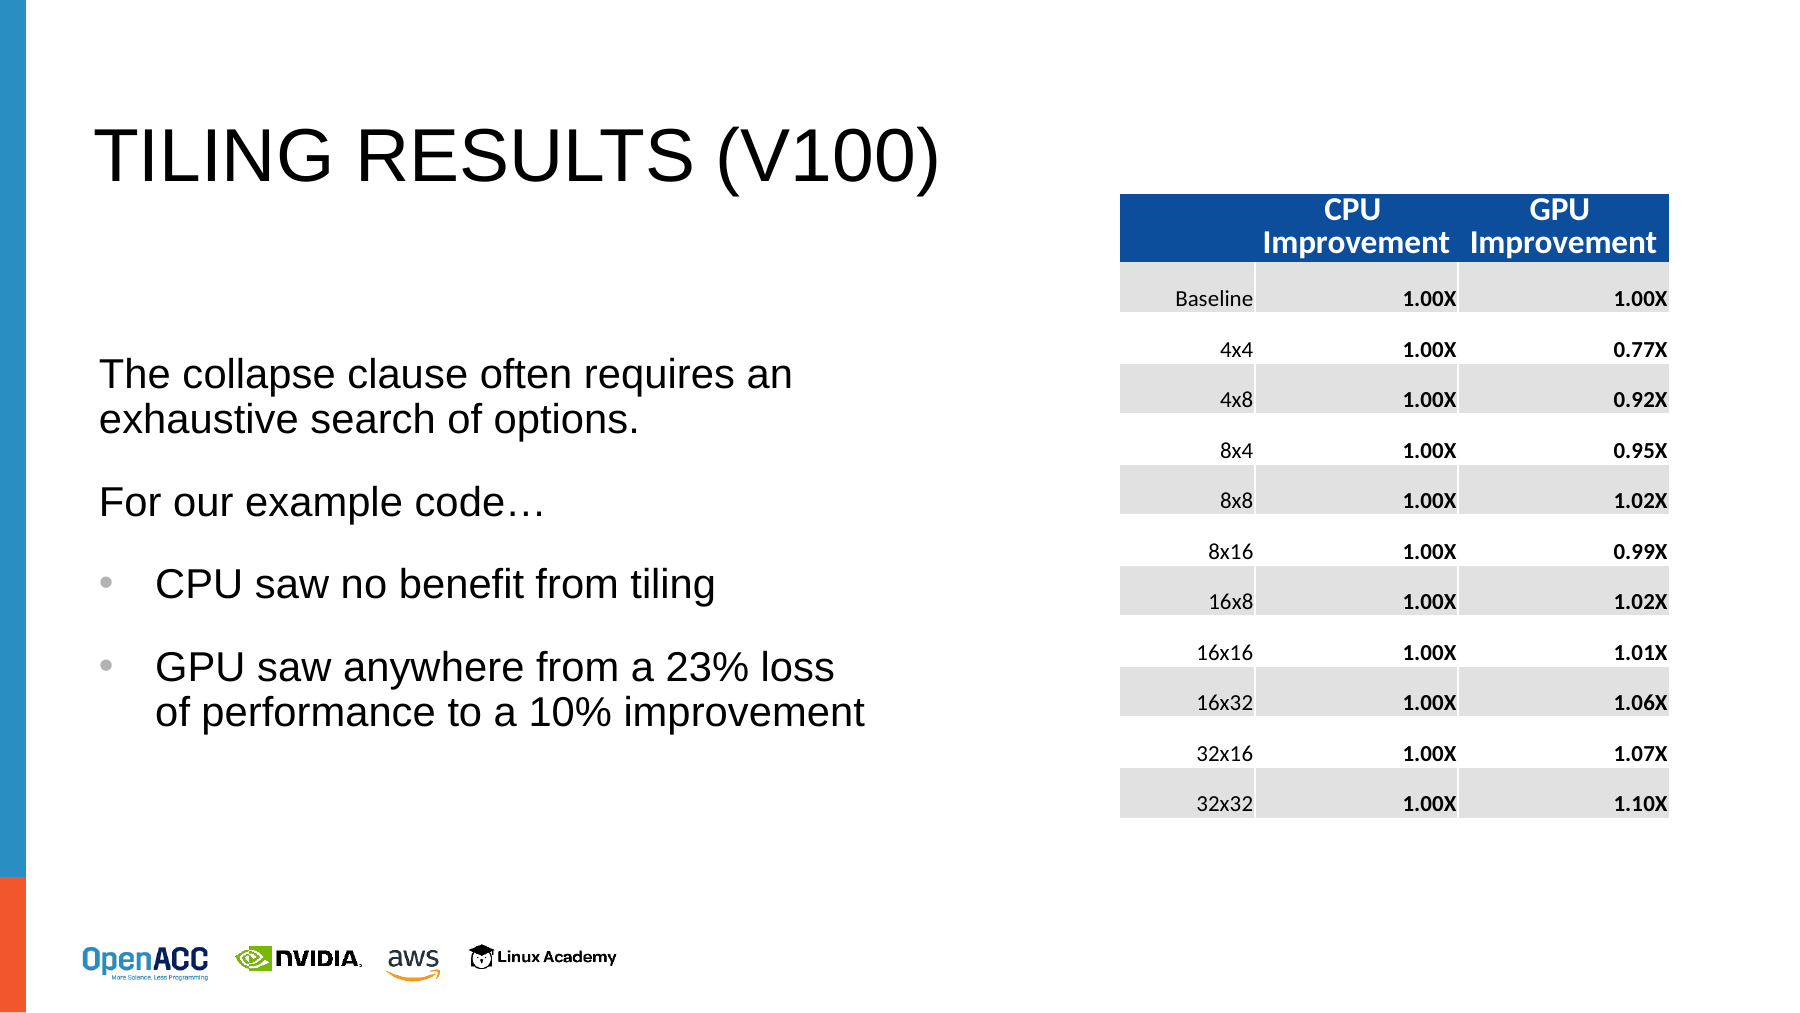

# Tiling Results (V100)

|  | CPU Improvement | GPU Improvement |
| --- | --- | --- |
| Baseline | 1.00X | 1.00X |
| 4x4 | 1.00X | 0.77X |
| 4x8 | 1.00X | 0.92X |
| 8x4 | 1.00X | 0.95X |
| 8x8 | 1.00X | 1.02X |
| 8x16 | 1.00X | 0.99X |
| 16x8 | 1.00X | 1.02X |
| 16x16 | 1.00X | 1.01X |
| 16x32 | 1.00X | 1.06X |
| 32x16 | 1.00X | 1.07X |
| 32x32 | 1.00X | 1.10X |
The collapse clause often requires an exhaustive search of options.
For our example code…
CPU saw no benefit from tiling
GPU saw anywhere from a 23% loss of performance to a 10% improvement